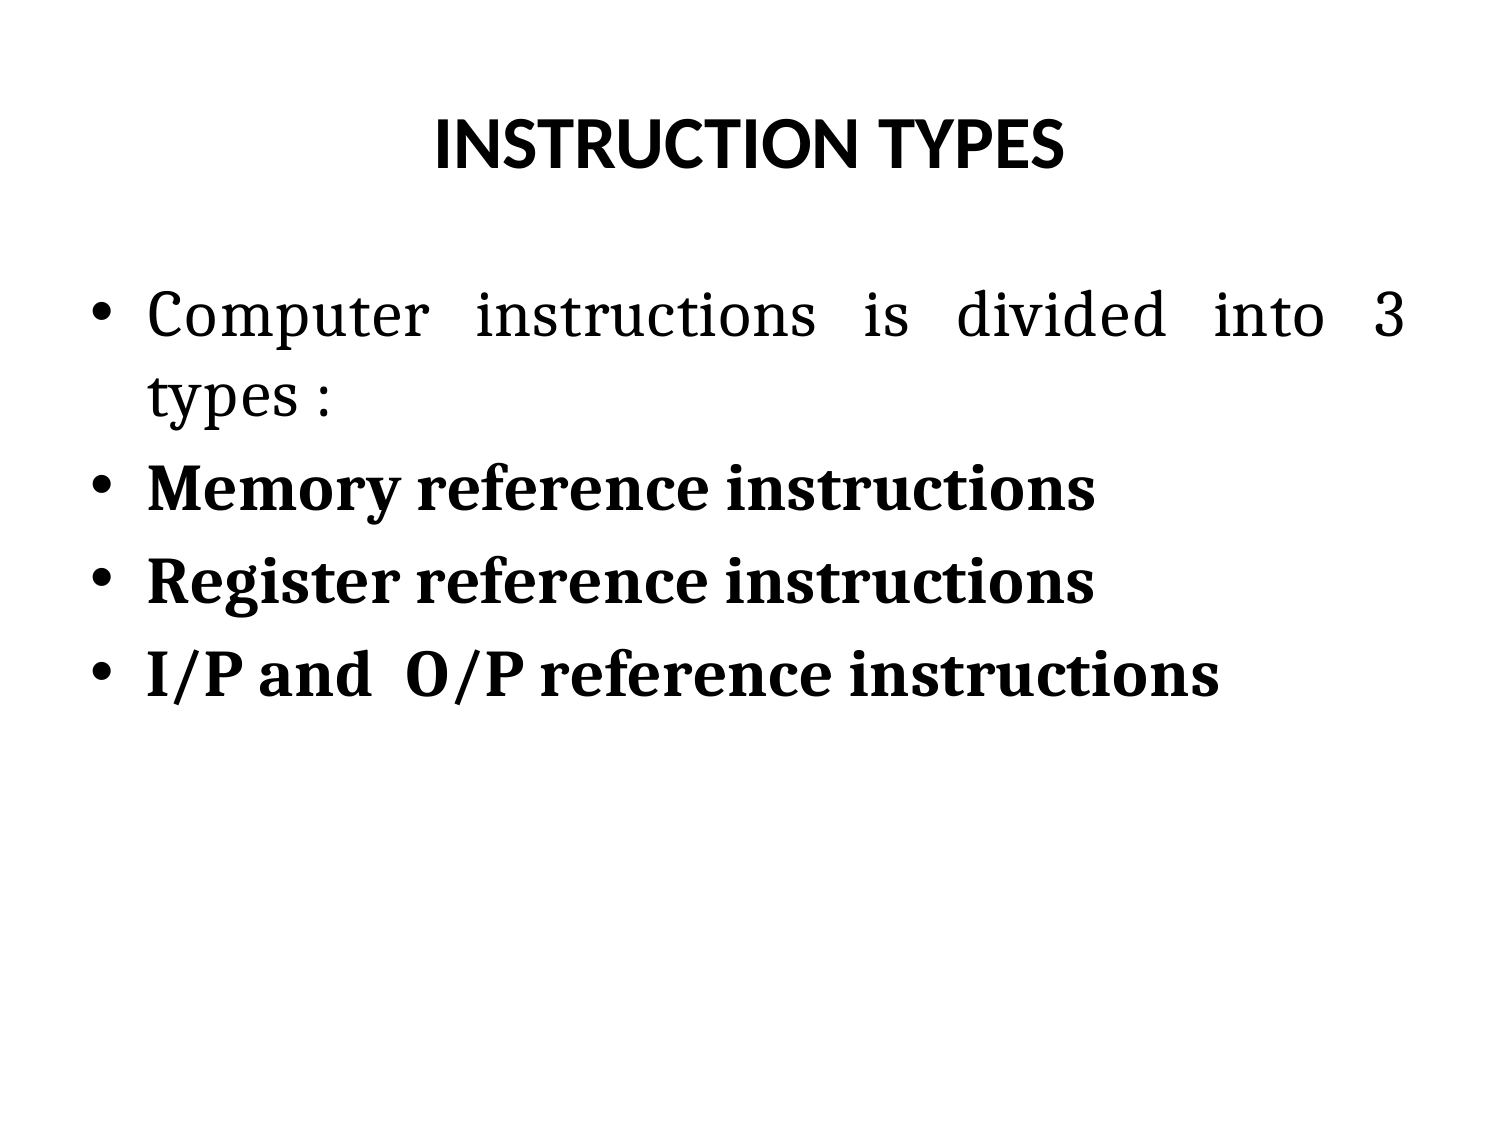

# INSTRUCTION TYPES
Computer instructions is divided into 3 types :
Memory reference instructions
Register reference instructions
I/P and  O/P reference instructions